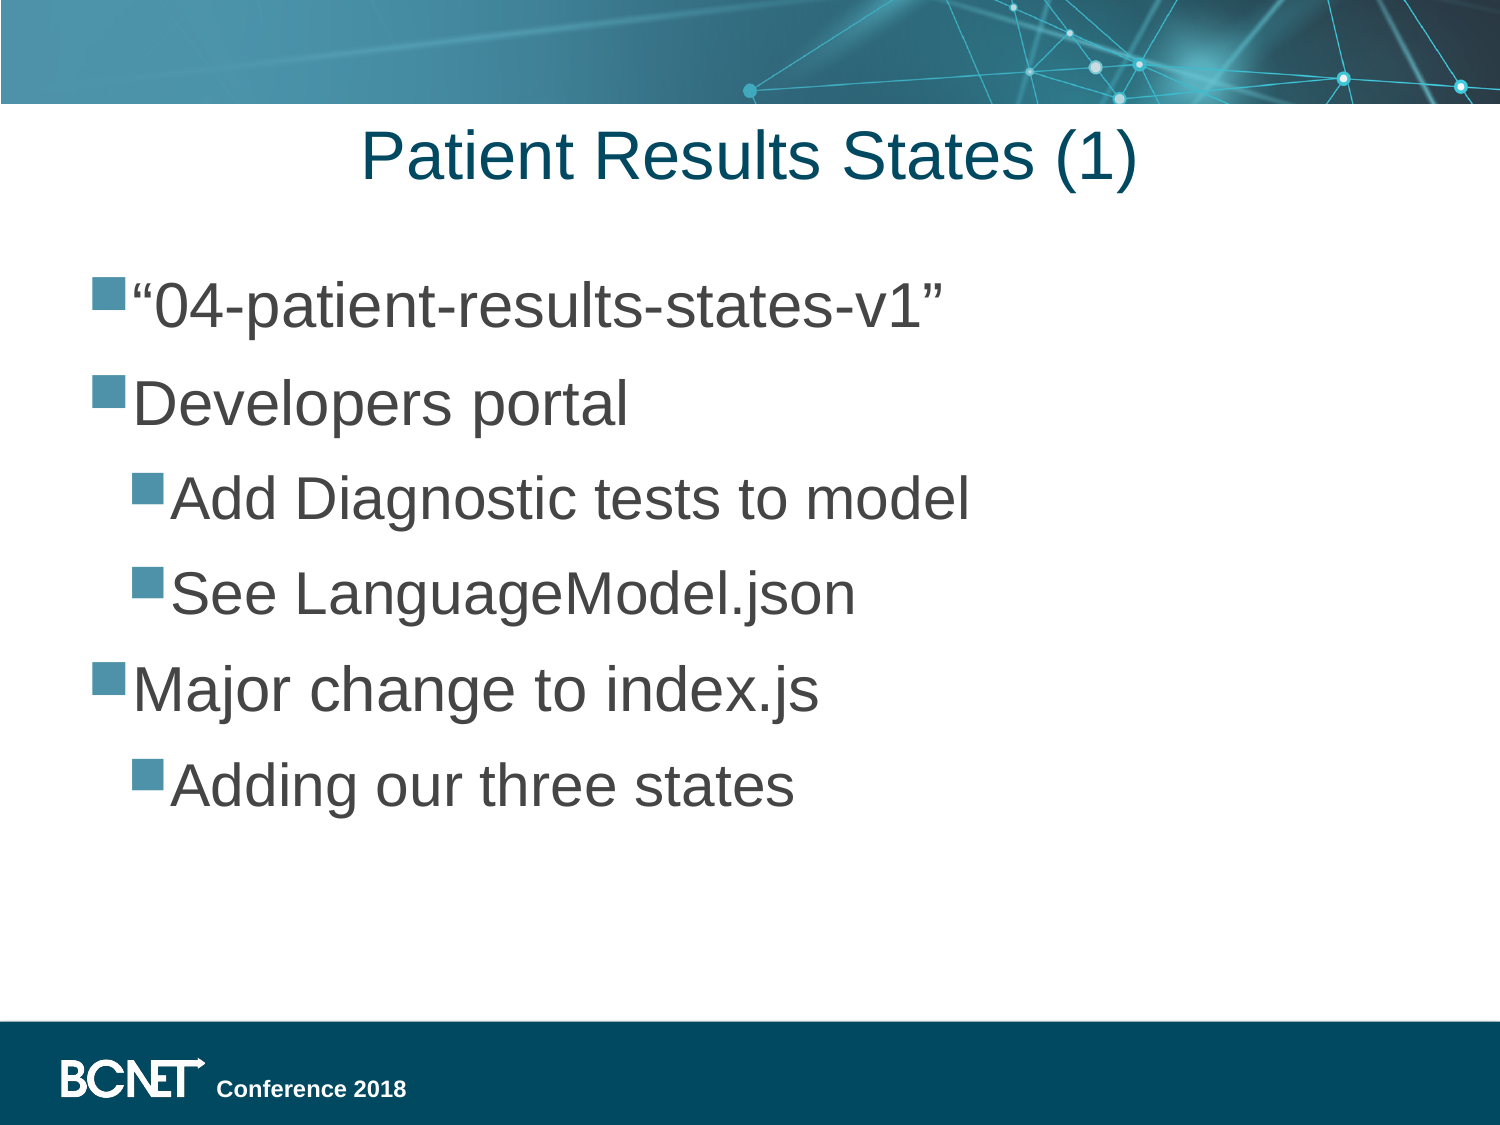

# Patient Results States (1)
“04-patient-results-states-v1”
Developers portal
Add Diagnostic tests to model
See LanguageModel.json
Major change to index.js
Adding our three states